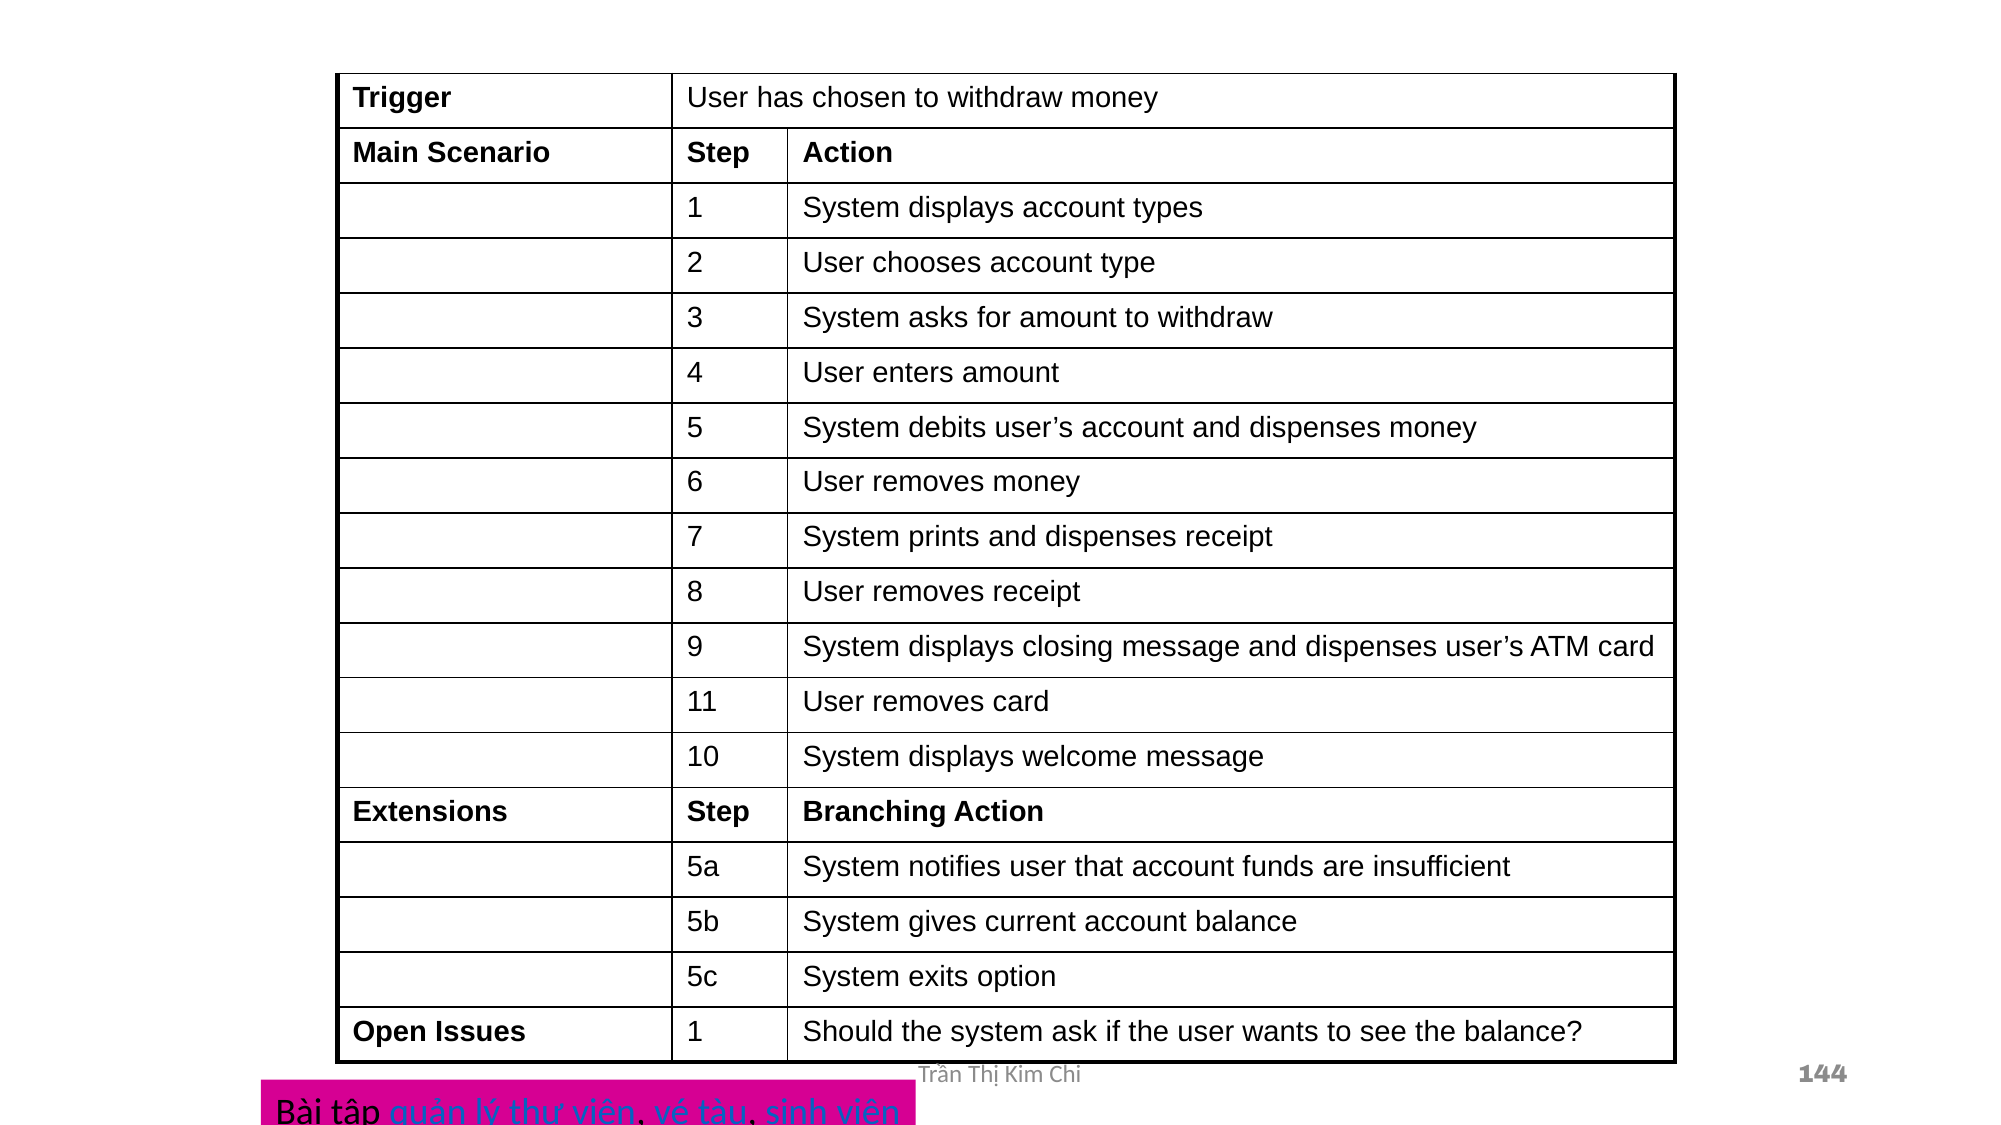

| Trigger | User has chosen to withdraw money |  |
| --- | --- | --- |
| Main Scenario | Step | Action |
|  | 1 | System displays account types |
|  | 2 | User chooses account type |
|  | 3 | System asks for amount to withdraw |
|  | 4 | User enters amount |
|  | 5 | System debits user’s account and dispenses money |
|  | 6 | User removes money |
|  | 7 | System prints and dispenses receipt |
|  | 8 | User removes receipt |
|  | 9 | System displays closing message and dispenses user’s ATM card |
|  | 11 | User removes card |
|  | 10 | System displays welcome message |
| Extensions | Step | Branching Action |
|  | 5a | System notifies user that account funds are insufficient |
|  | 5b | System gives current account balance |
|  | 5c | System exits option |
| Open Issues | 1 | Should the system ask if the user wants to see the balance? |

144
Trần Thị Kim Chi
Bài tập quản lý thư viện, vé tàu, sinh viên